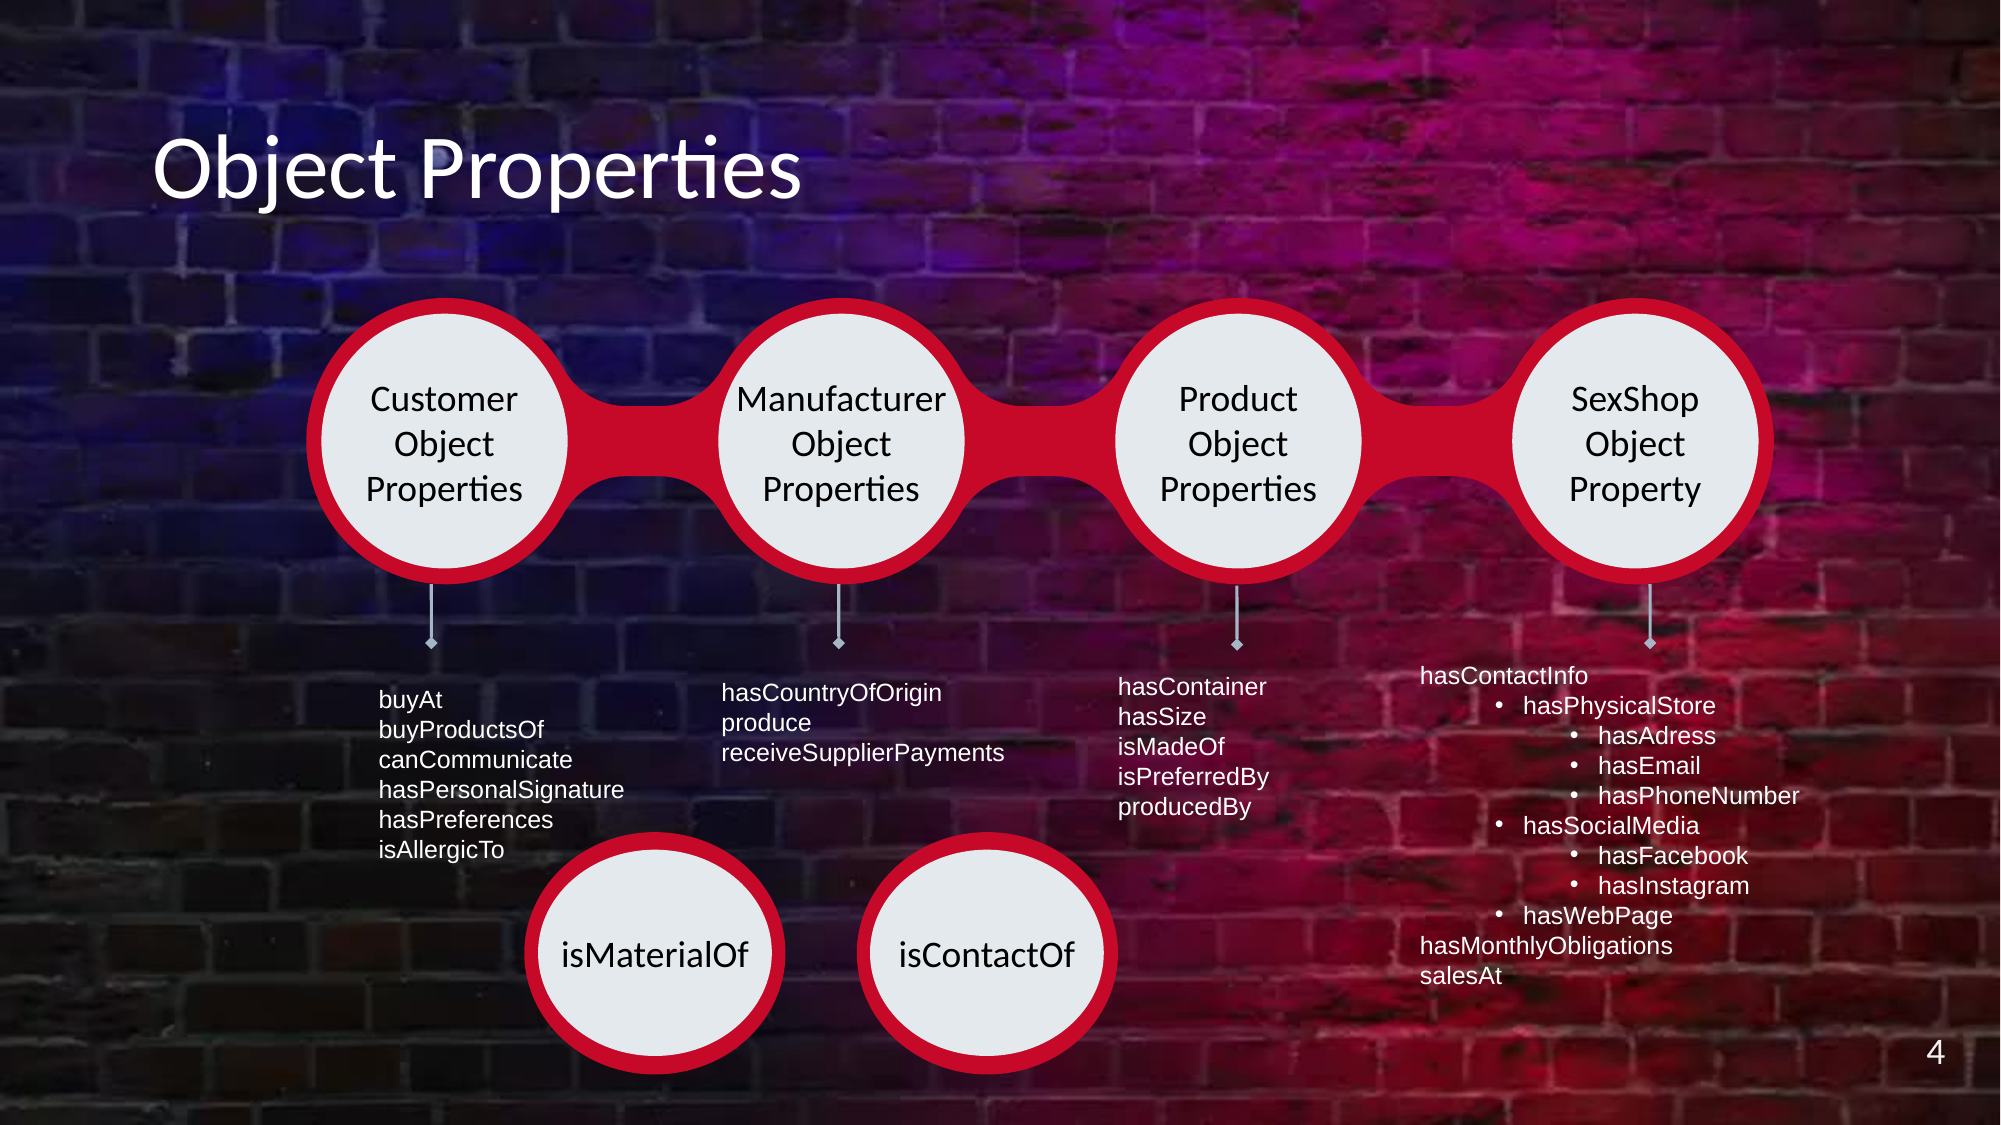

Object Properties

Customer Object Properties
Manufacturer Object Properties
Product Object Properties
SexShop Object Property

hasContactInfo
hasPhysicalStore
hasAdress
hasEmail
hasPhoneNumber
hasSocialMedia
hasFacebook
hasInstagram
hasWebPage
hasMonthlyObligations
salesAt

hasContainer
hasSize
isMadeOf
isPreferredBy
producedBy
hasCountryOfOrigin
produce
receiveSupplierPayments
buyAt
buyProductsOf
canCommunicate
hasPersonalSignature
hasPreferences
isAllergicTo

isMaterialOf
isContactOf
4